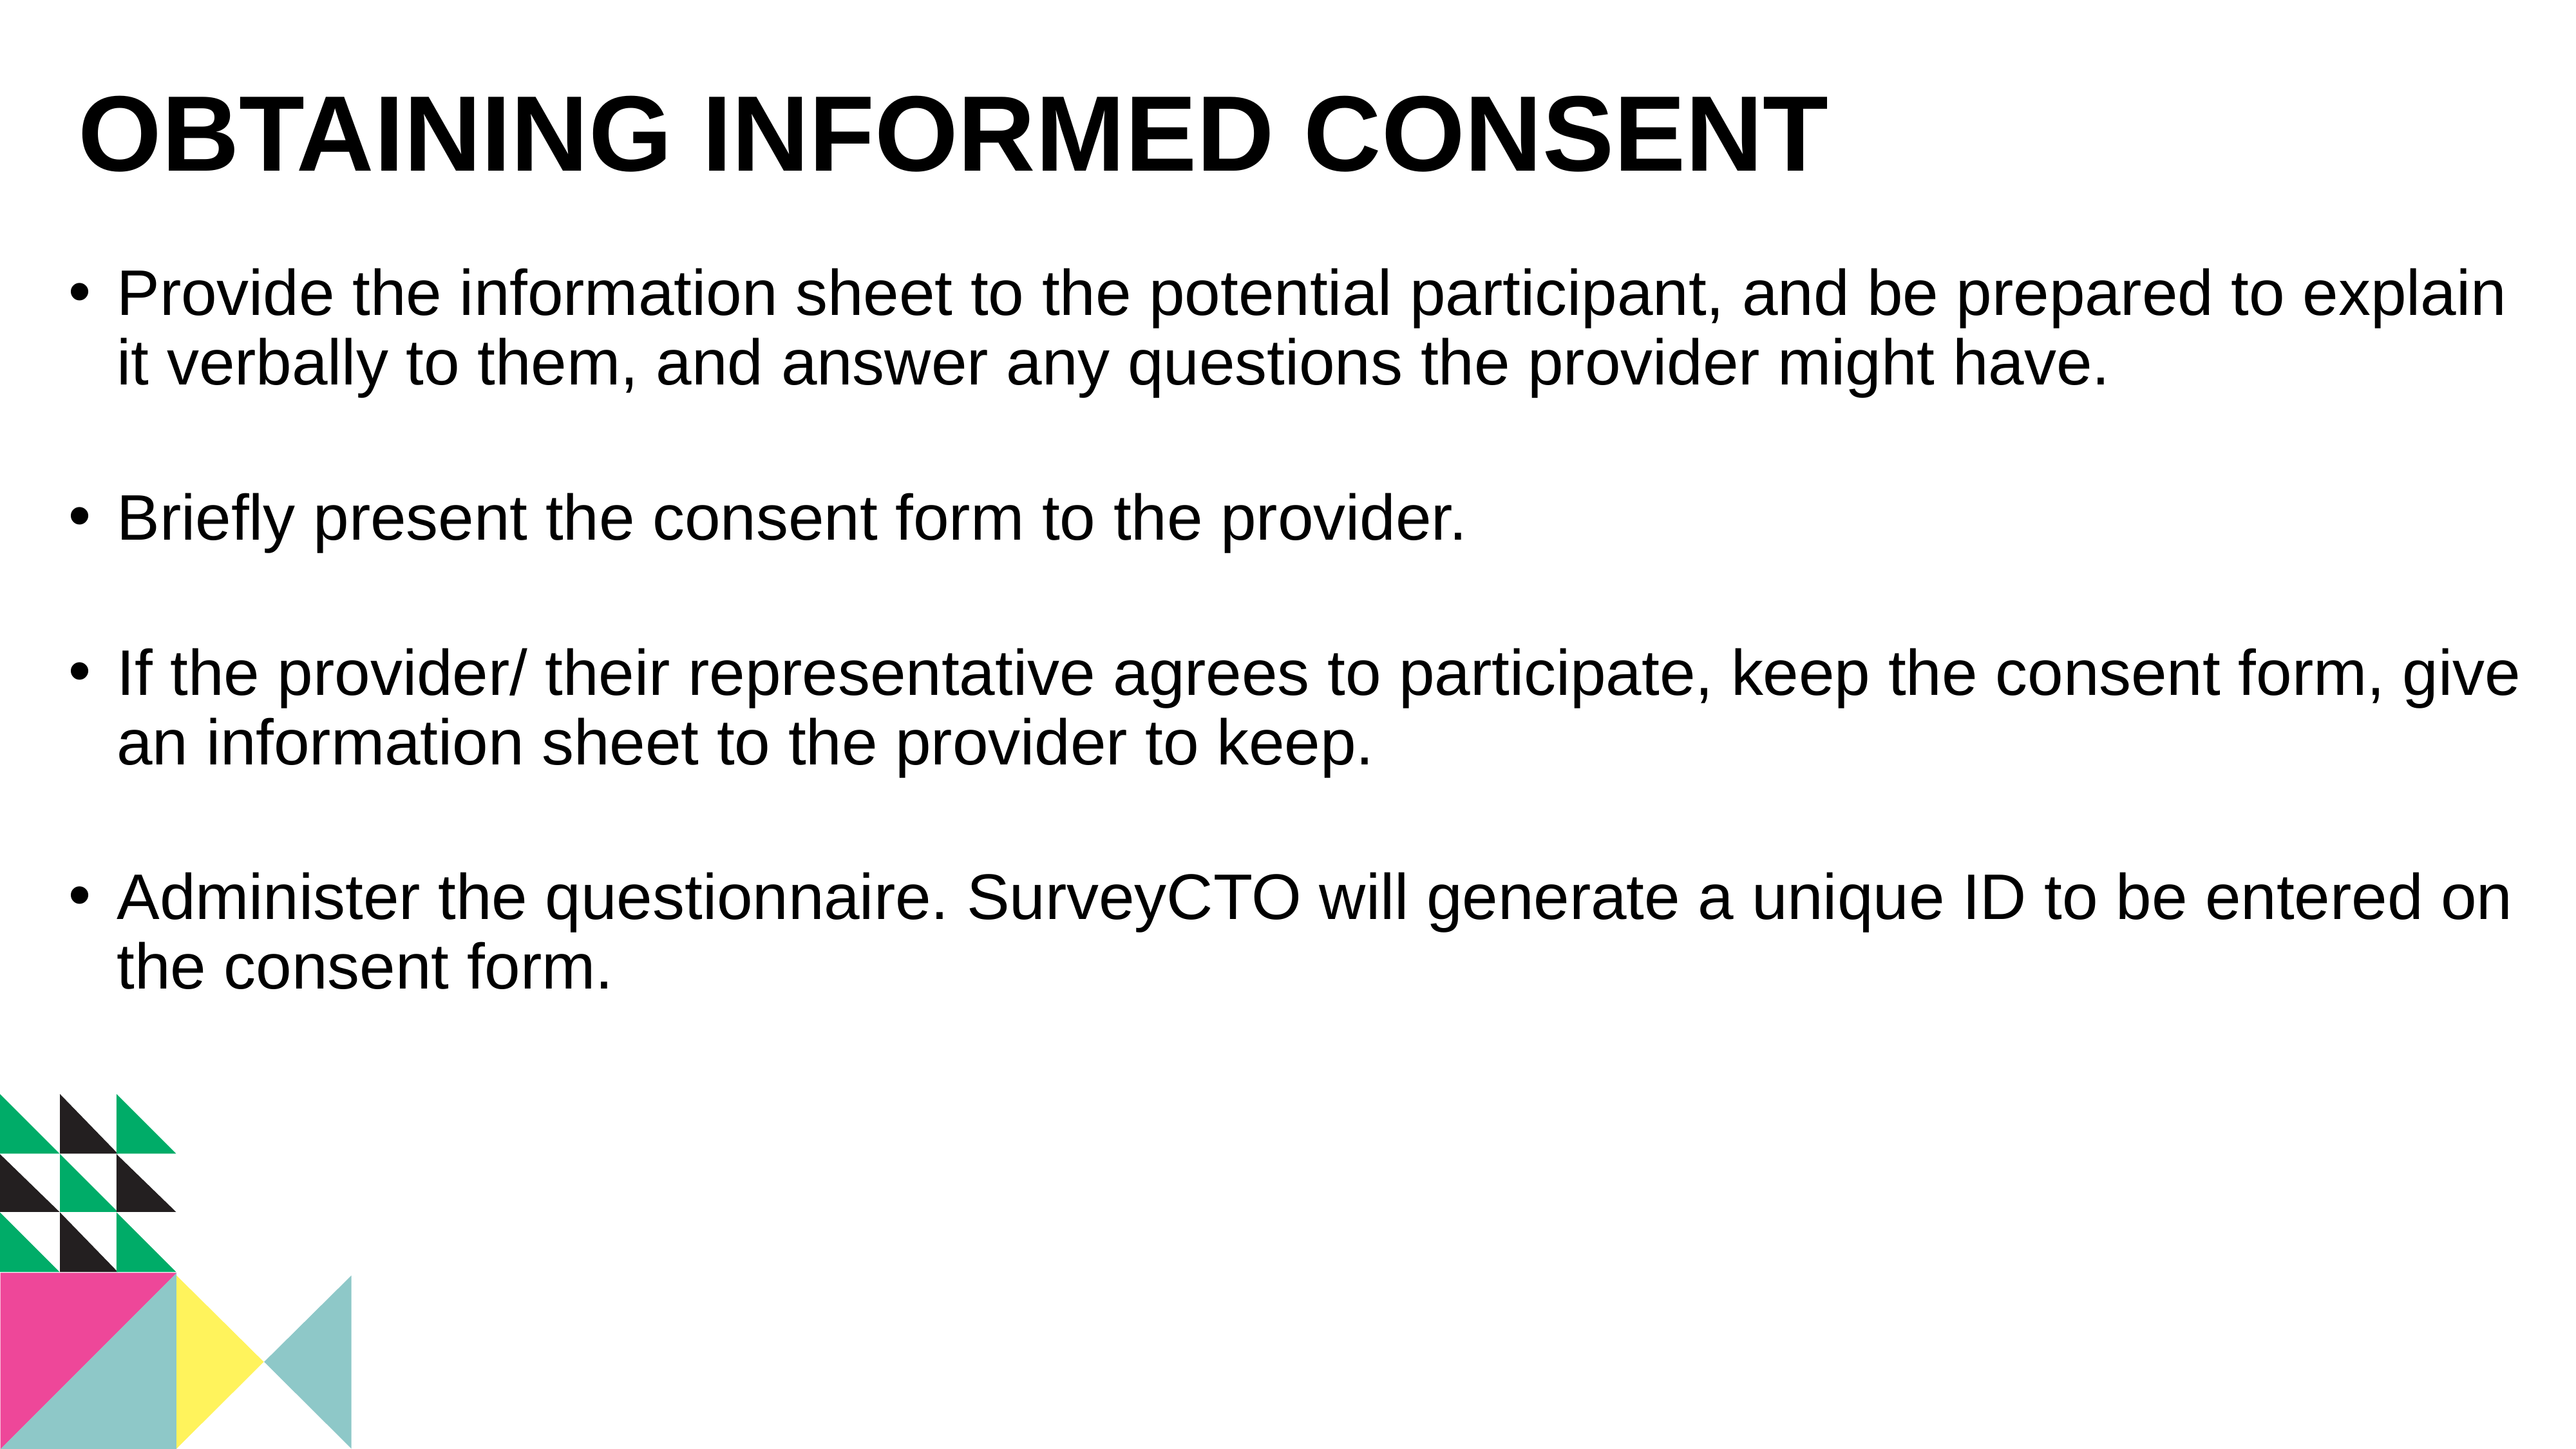

OBTAINING INFORMED CONSENT
Provide the information sheet to the potential participant, and be prepared to explain it verbally to them, and answer any questions the provider might have.

Briefly present the consent form to the provider.

If the provider/ their representative agrees to participate, keep the consent form, give an information sheet to the provider to keep.

Administer the questionnaire. SurveyCTO will generate a unique ID to be entered on the consent form.